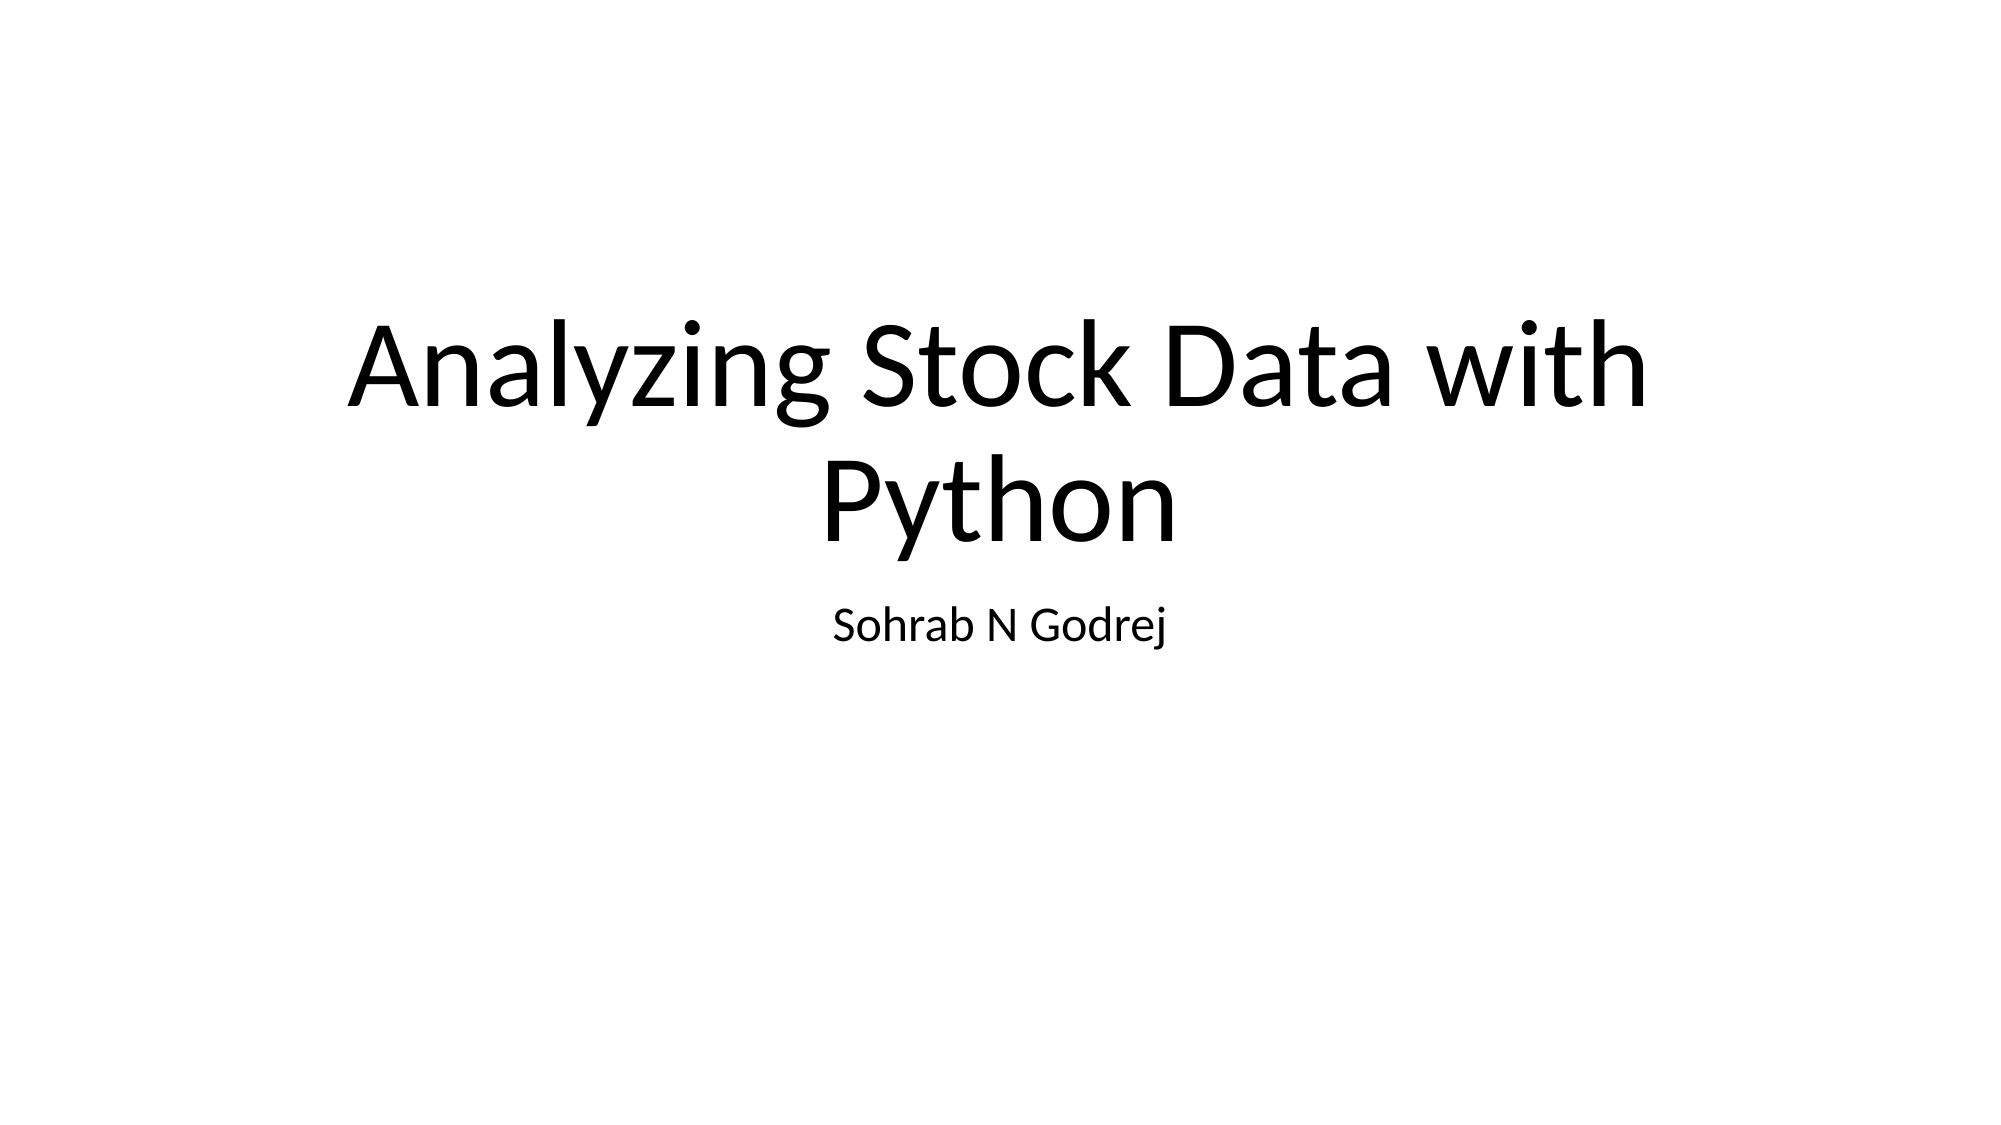

# Analyzing Stock Data with Python
Sohrab N Godrej